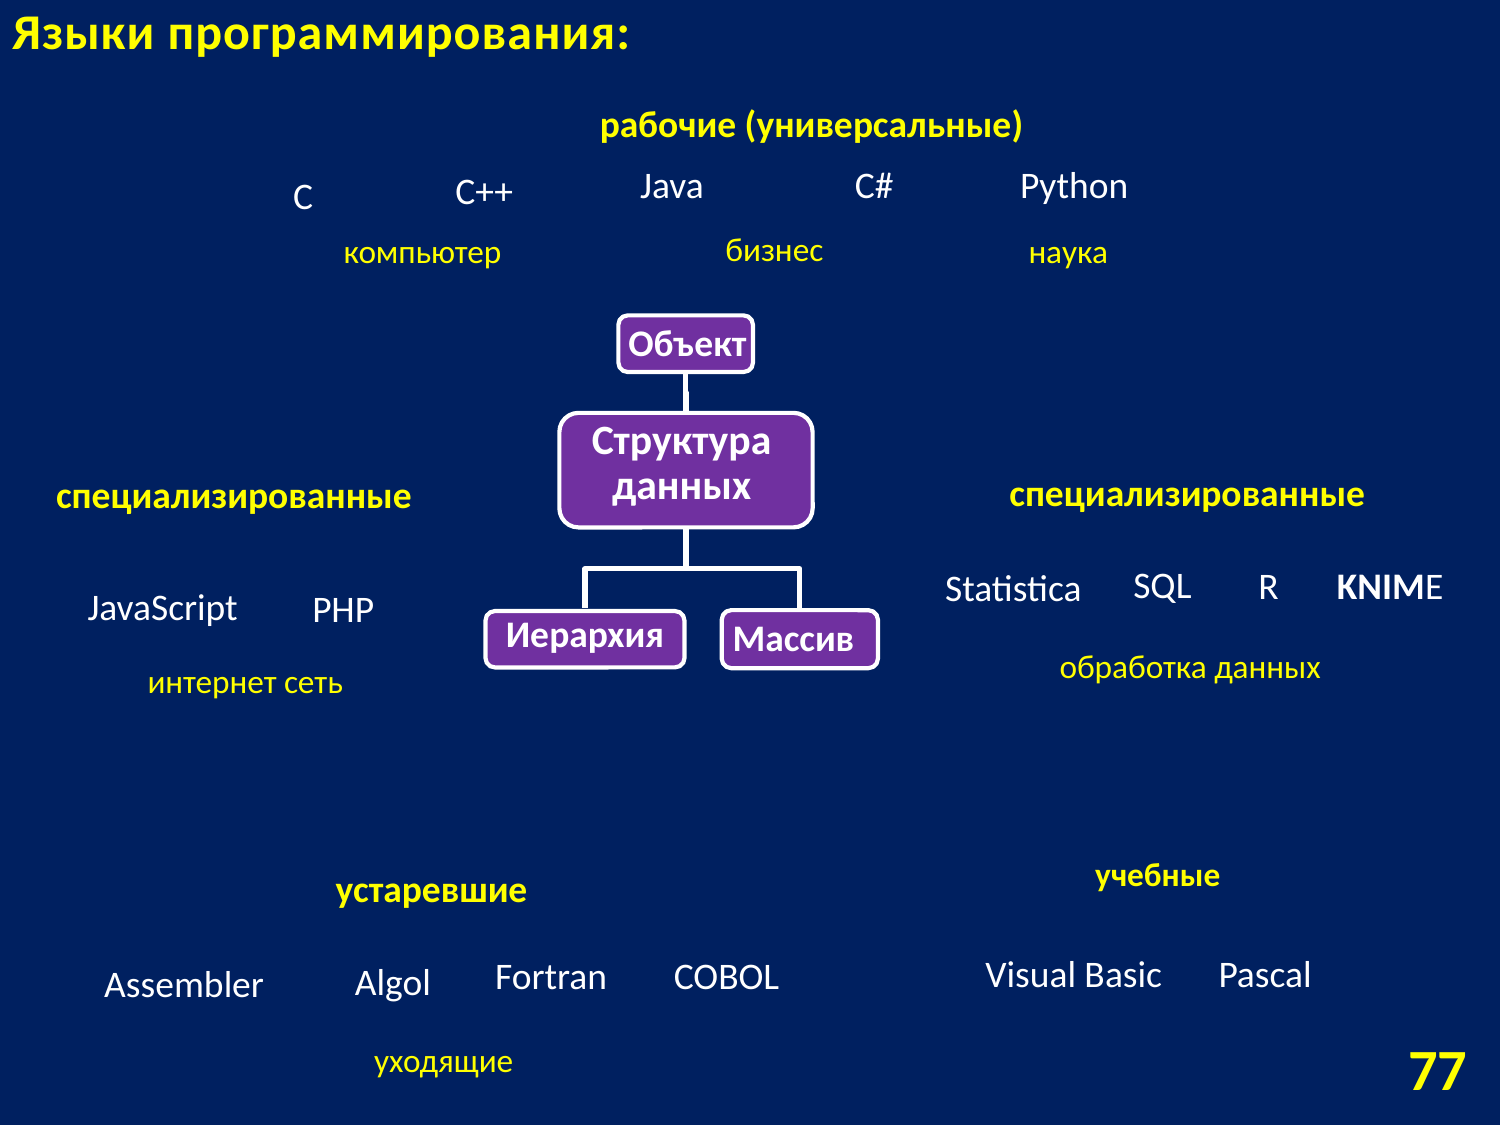

Языки программирования:

рабочие (универсальные)
 C#
Java
Python
 C++
 C
бизнес
компьютер
наука
Объект

Структура данных
специализированные
специализированные
SQL
 R
KNIME
Statistica
JavaScript
PHP
Иерархия

Массив
обработка данных
интернет сеть
учебные
устаревшие
Visual Basic
Pascal
 Fortran
 COBOL
 Algol
Assembler
уходящие
77